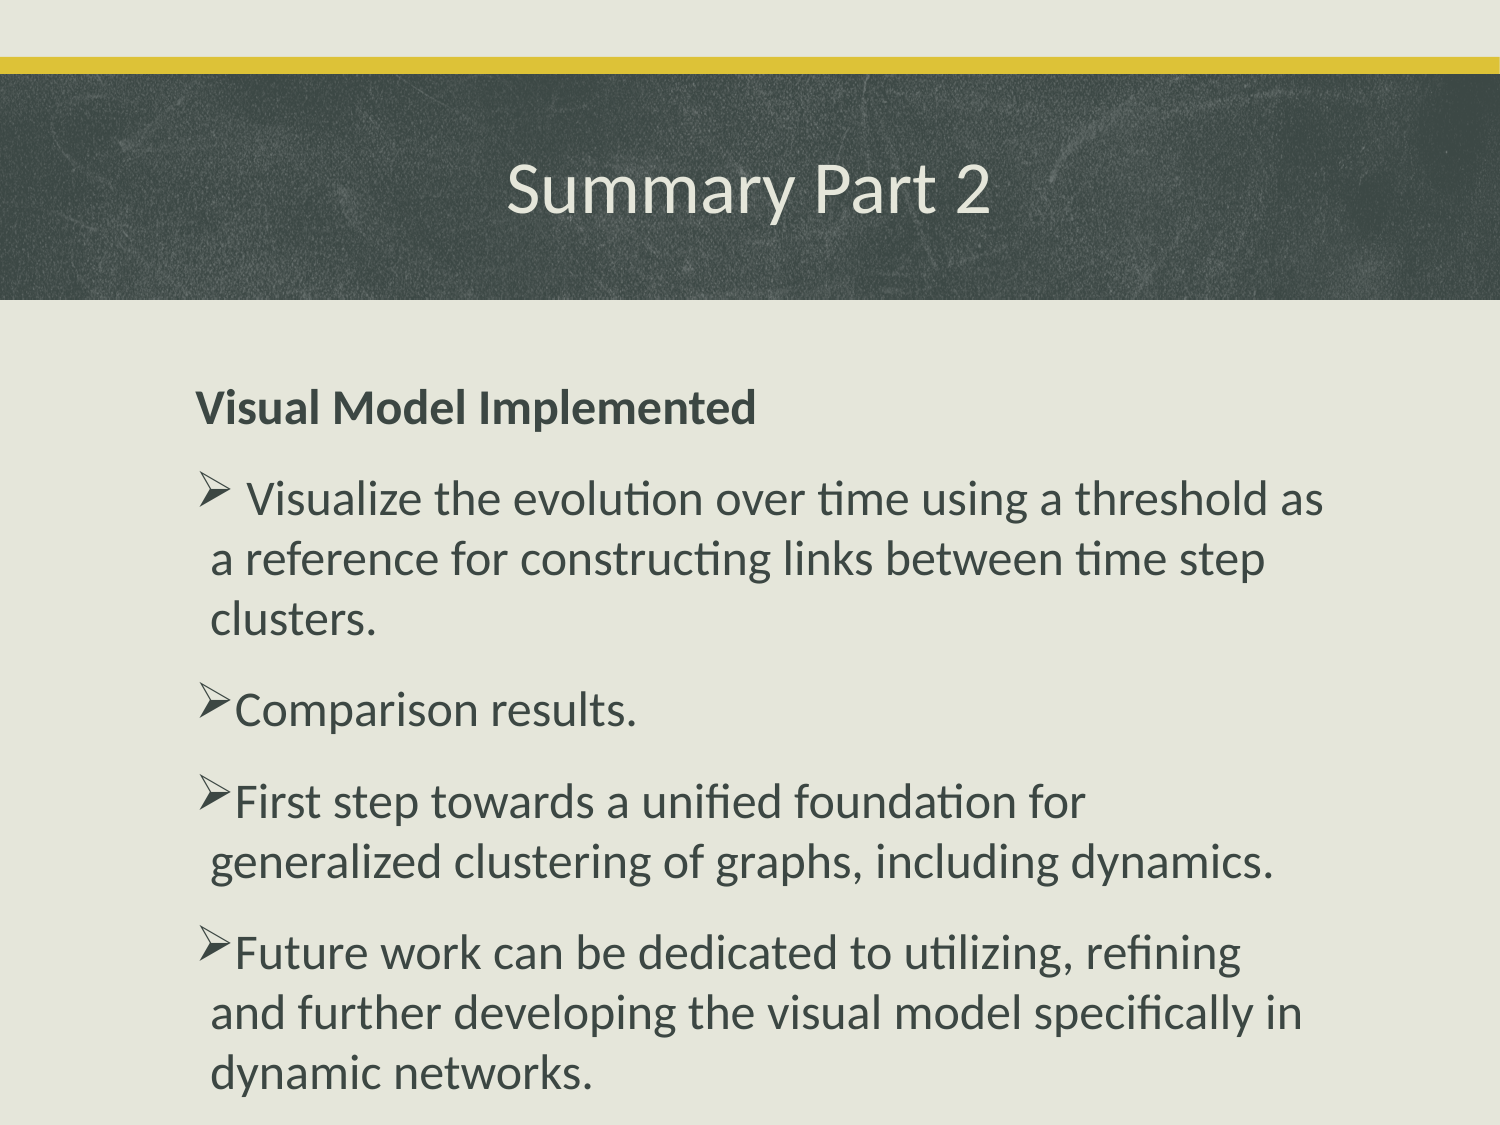

# Summary Part 2
Visual Model Implemented
 Visualize the evolution over time using a threshold as a reference for constructing links between time step clusters.
Comparison results.
First step towards a unified foundation for generalized clustering of graphs, including dynamics.
Future work can be dedicated to utilizing, refining and further developing the visual model specifically in dynamic networks.